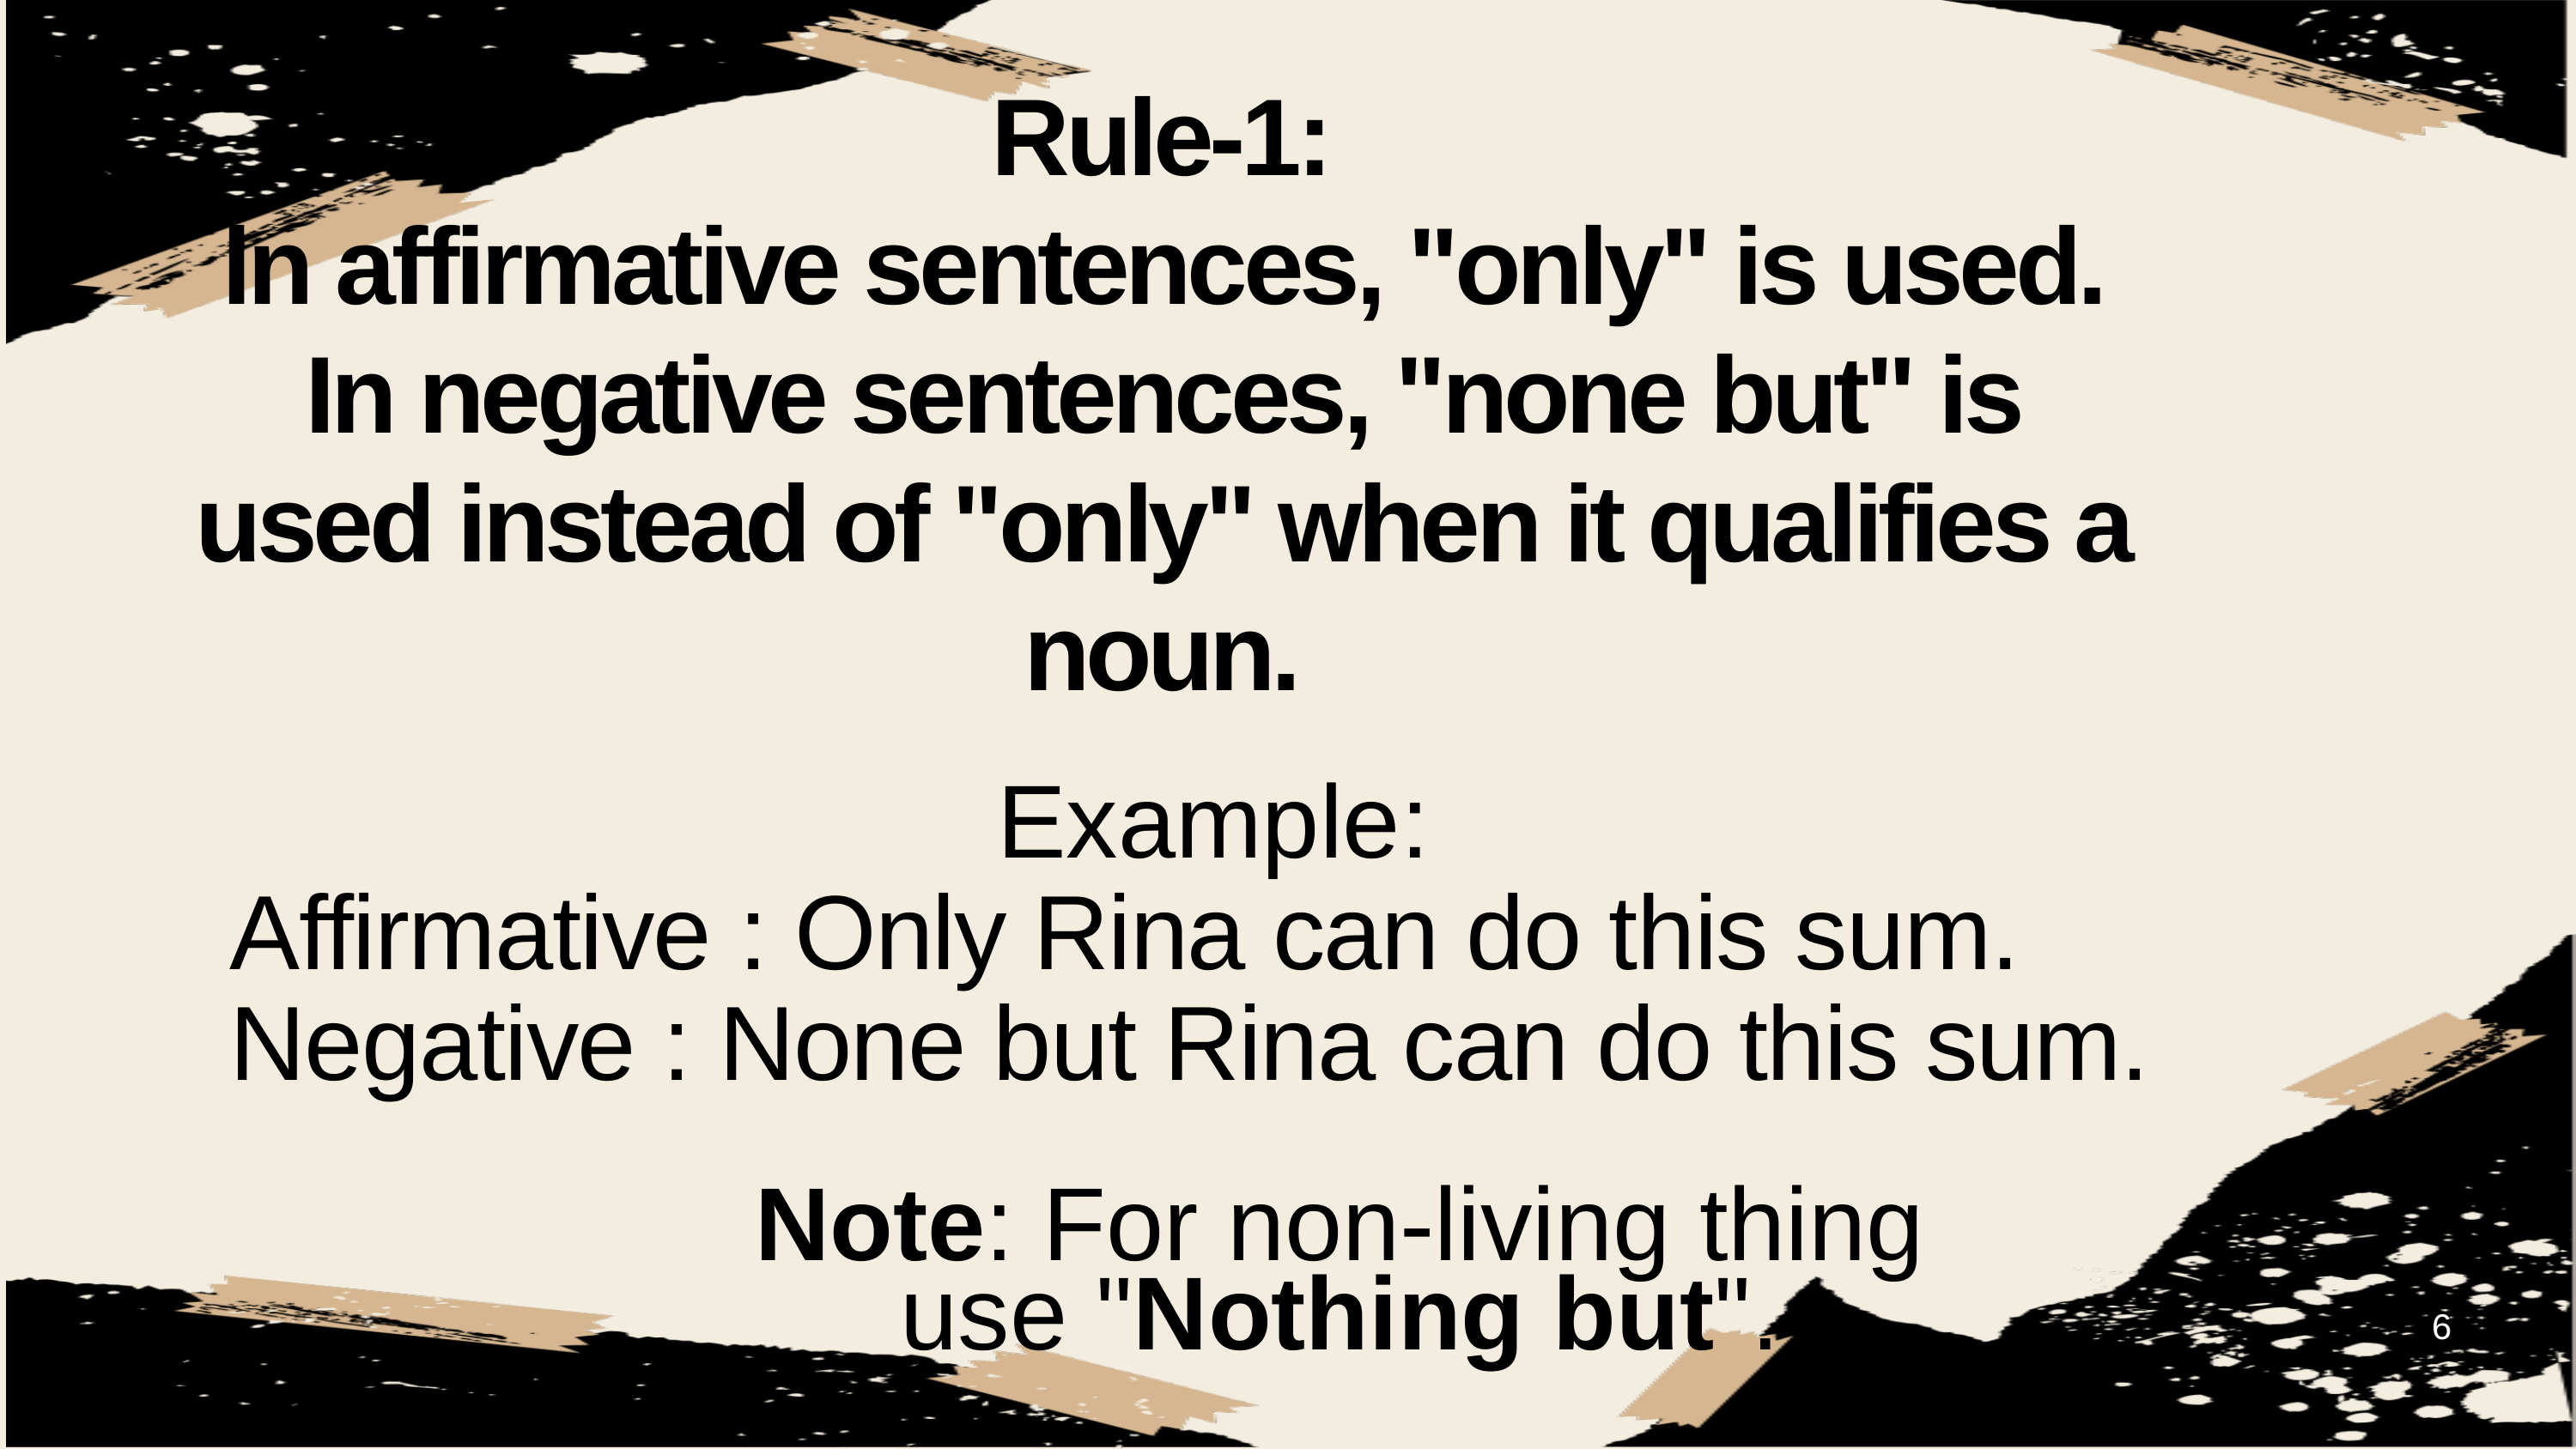

Rule-1:
ln affirmative sentences, "only" is used. In negative sentences, "none but" is used instead of "only" when it qualifies a noun.
Example:
Affirmative : Only Rina can do this sum.
Negative : None but Rina can do this sum.
Note: For non-living thing
 use "Nothing but".
6